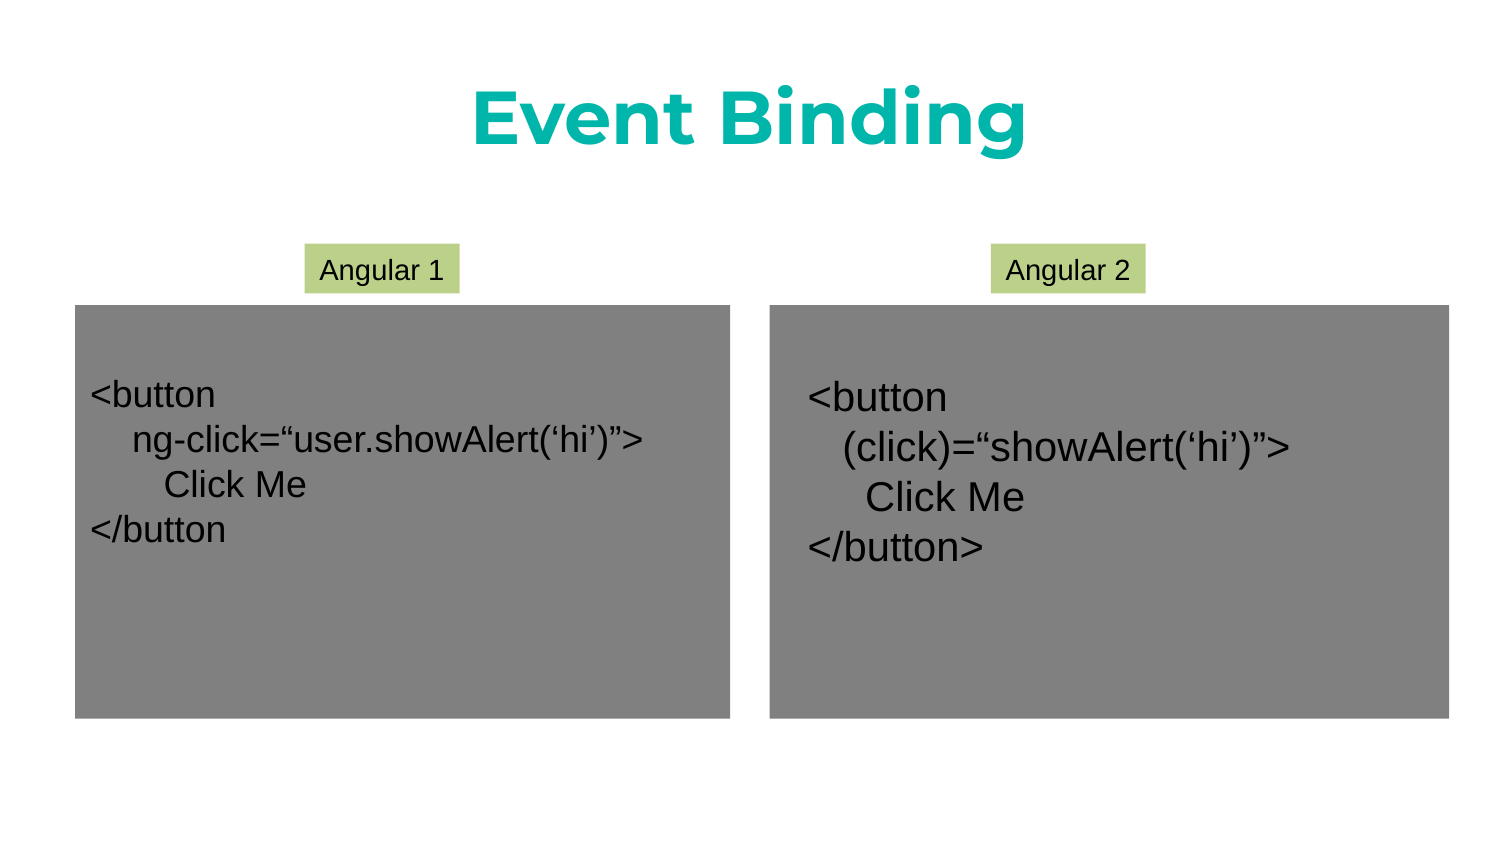

# Event Binding
Angular 2
Angular 1

<button
    ng-click=“user.showAlert(‘hi’)”>
       Click Me
</button

  <button
     (click)=“showAlert(‘hi’)”>
       Click Me
  </button>